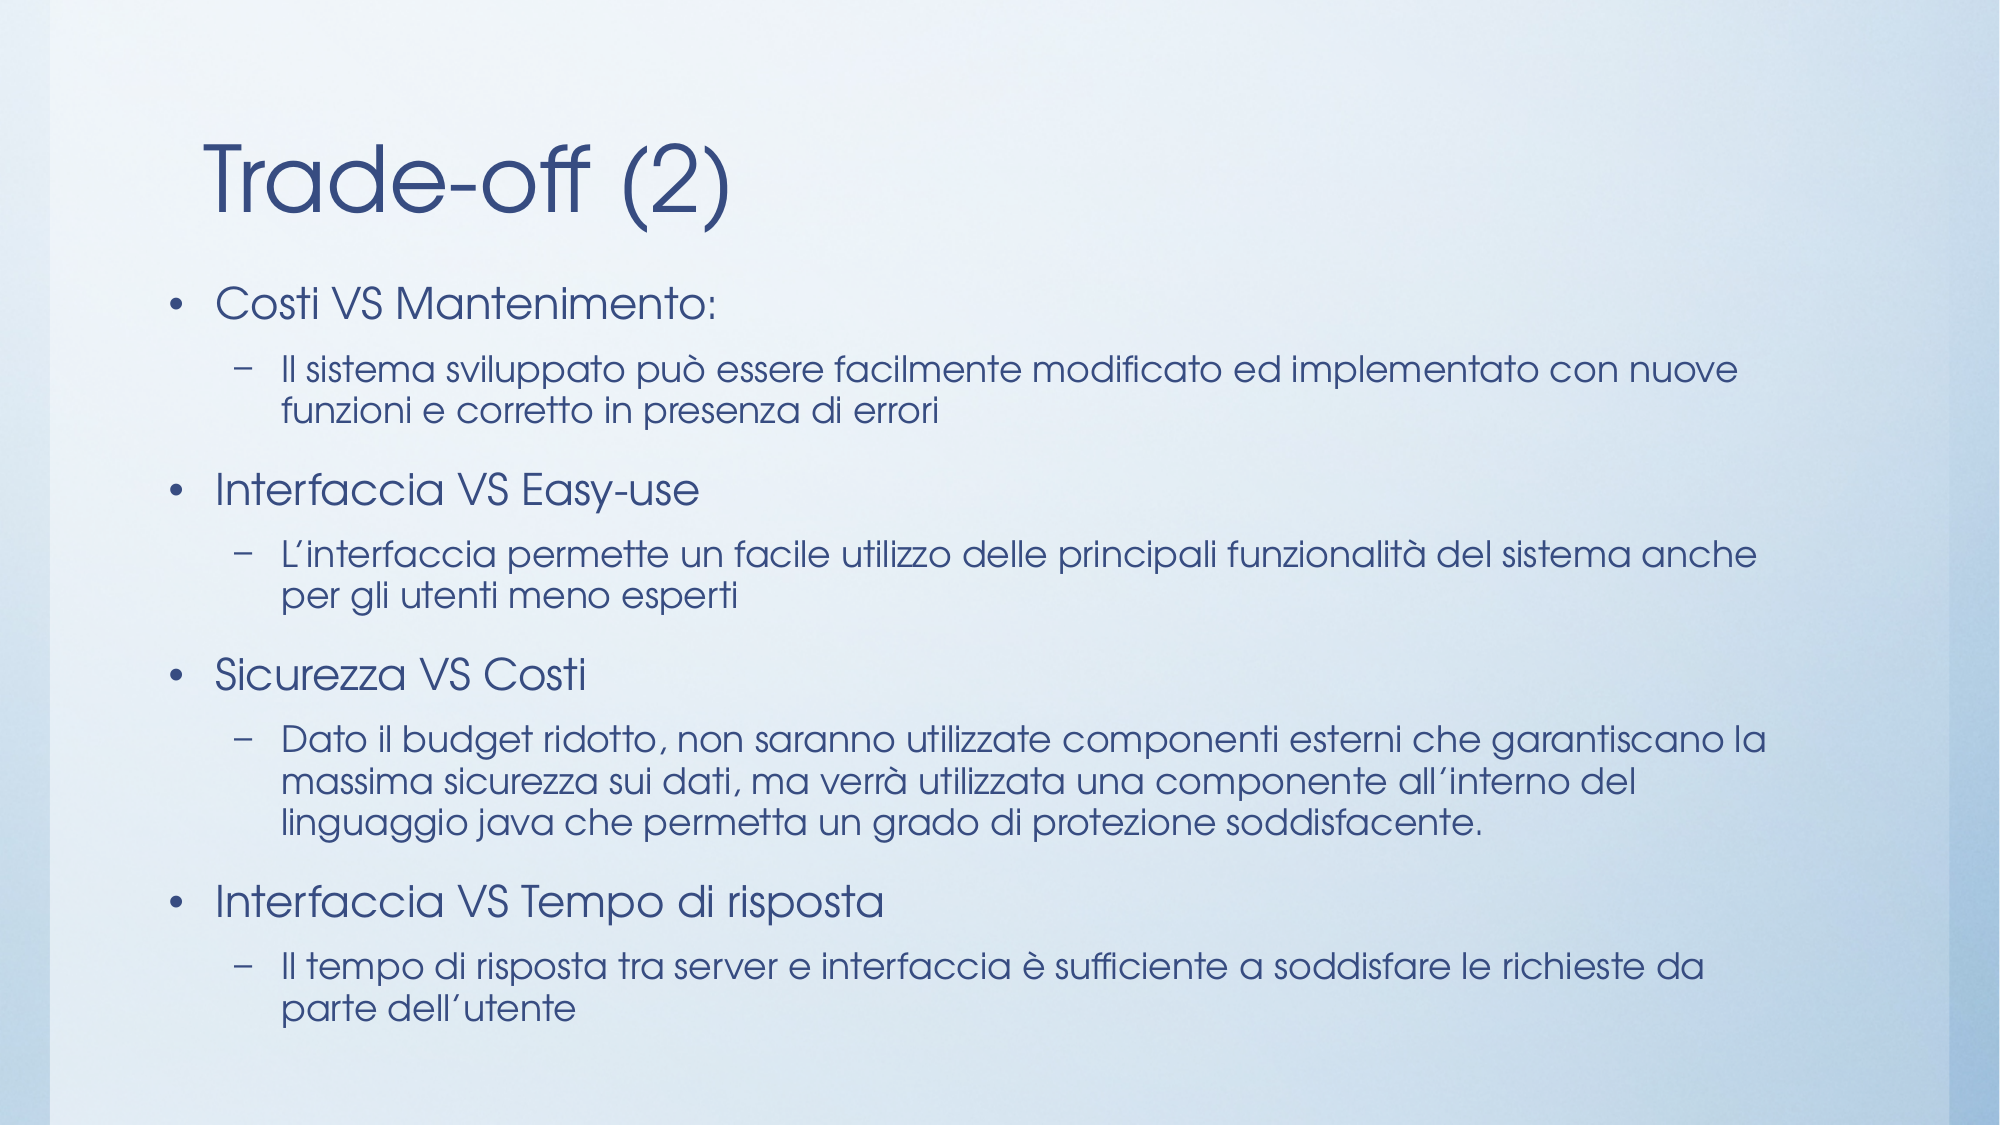

# Trade-off (2)
Costi VS Mantenimento:
Il sistema sviluppato può essere facilmente modificato ed implementato con nuove funzioni e corretto in presenza di errori
Interfaccia VS Easy-use
L’interfaccia permette un facile utilizzo delle principali funzionalità del sistema anche per gli utenti meno esperti
Sicurezza VS Costi
Dato il budget ridotto, non saranno utilizzate componenti esterni che garantiscano la massima sicurezza sui dati, ma verrà utilizzata una componente all’interno del linguaggio java che permetta un grado di protezione soddisfacente.
Interfaccia VS Tempo di risposta
Il tempo di risposta tra server e interfaccia è sufficiente a soddisfare le richieste da parte dell’utente